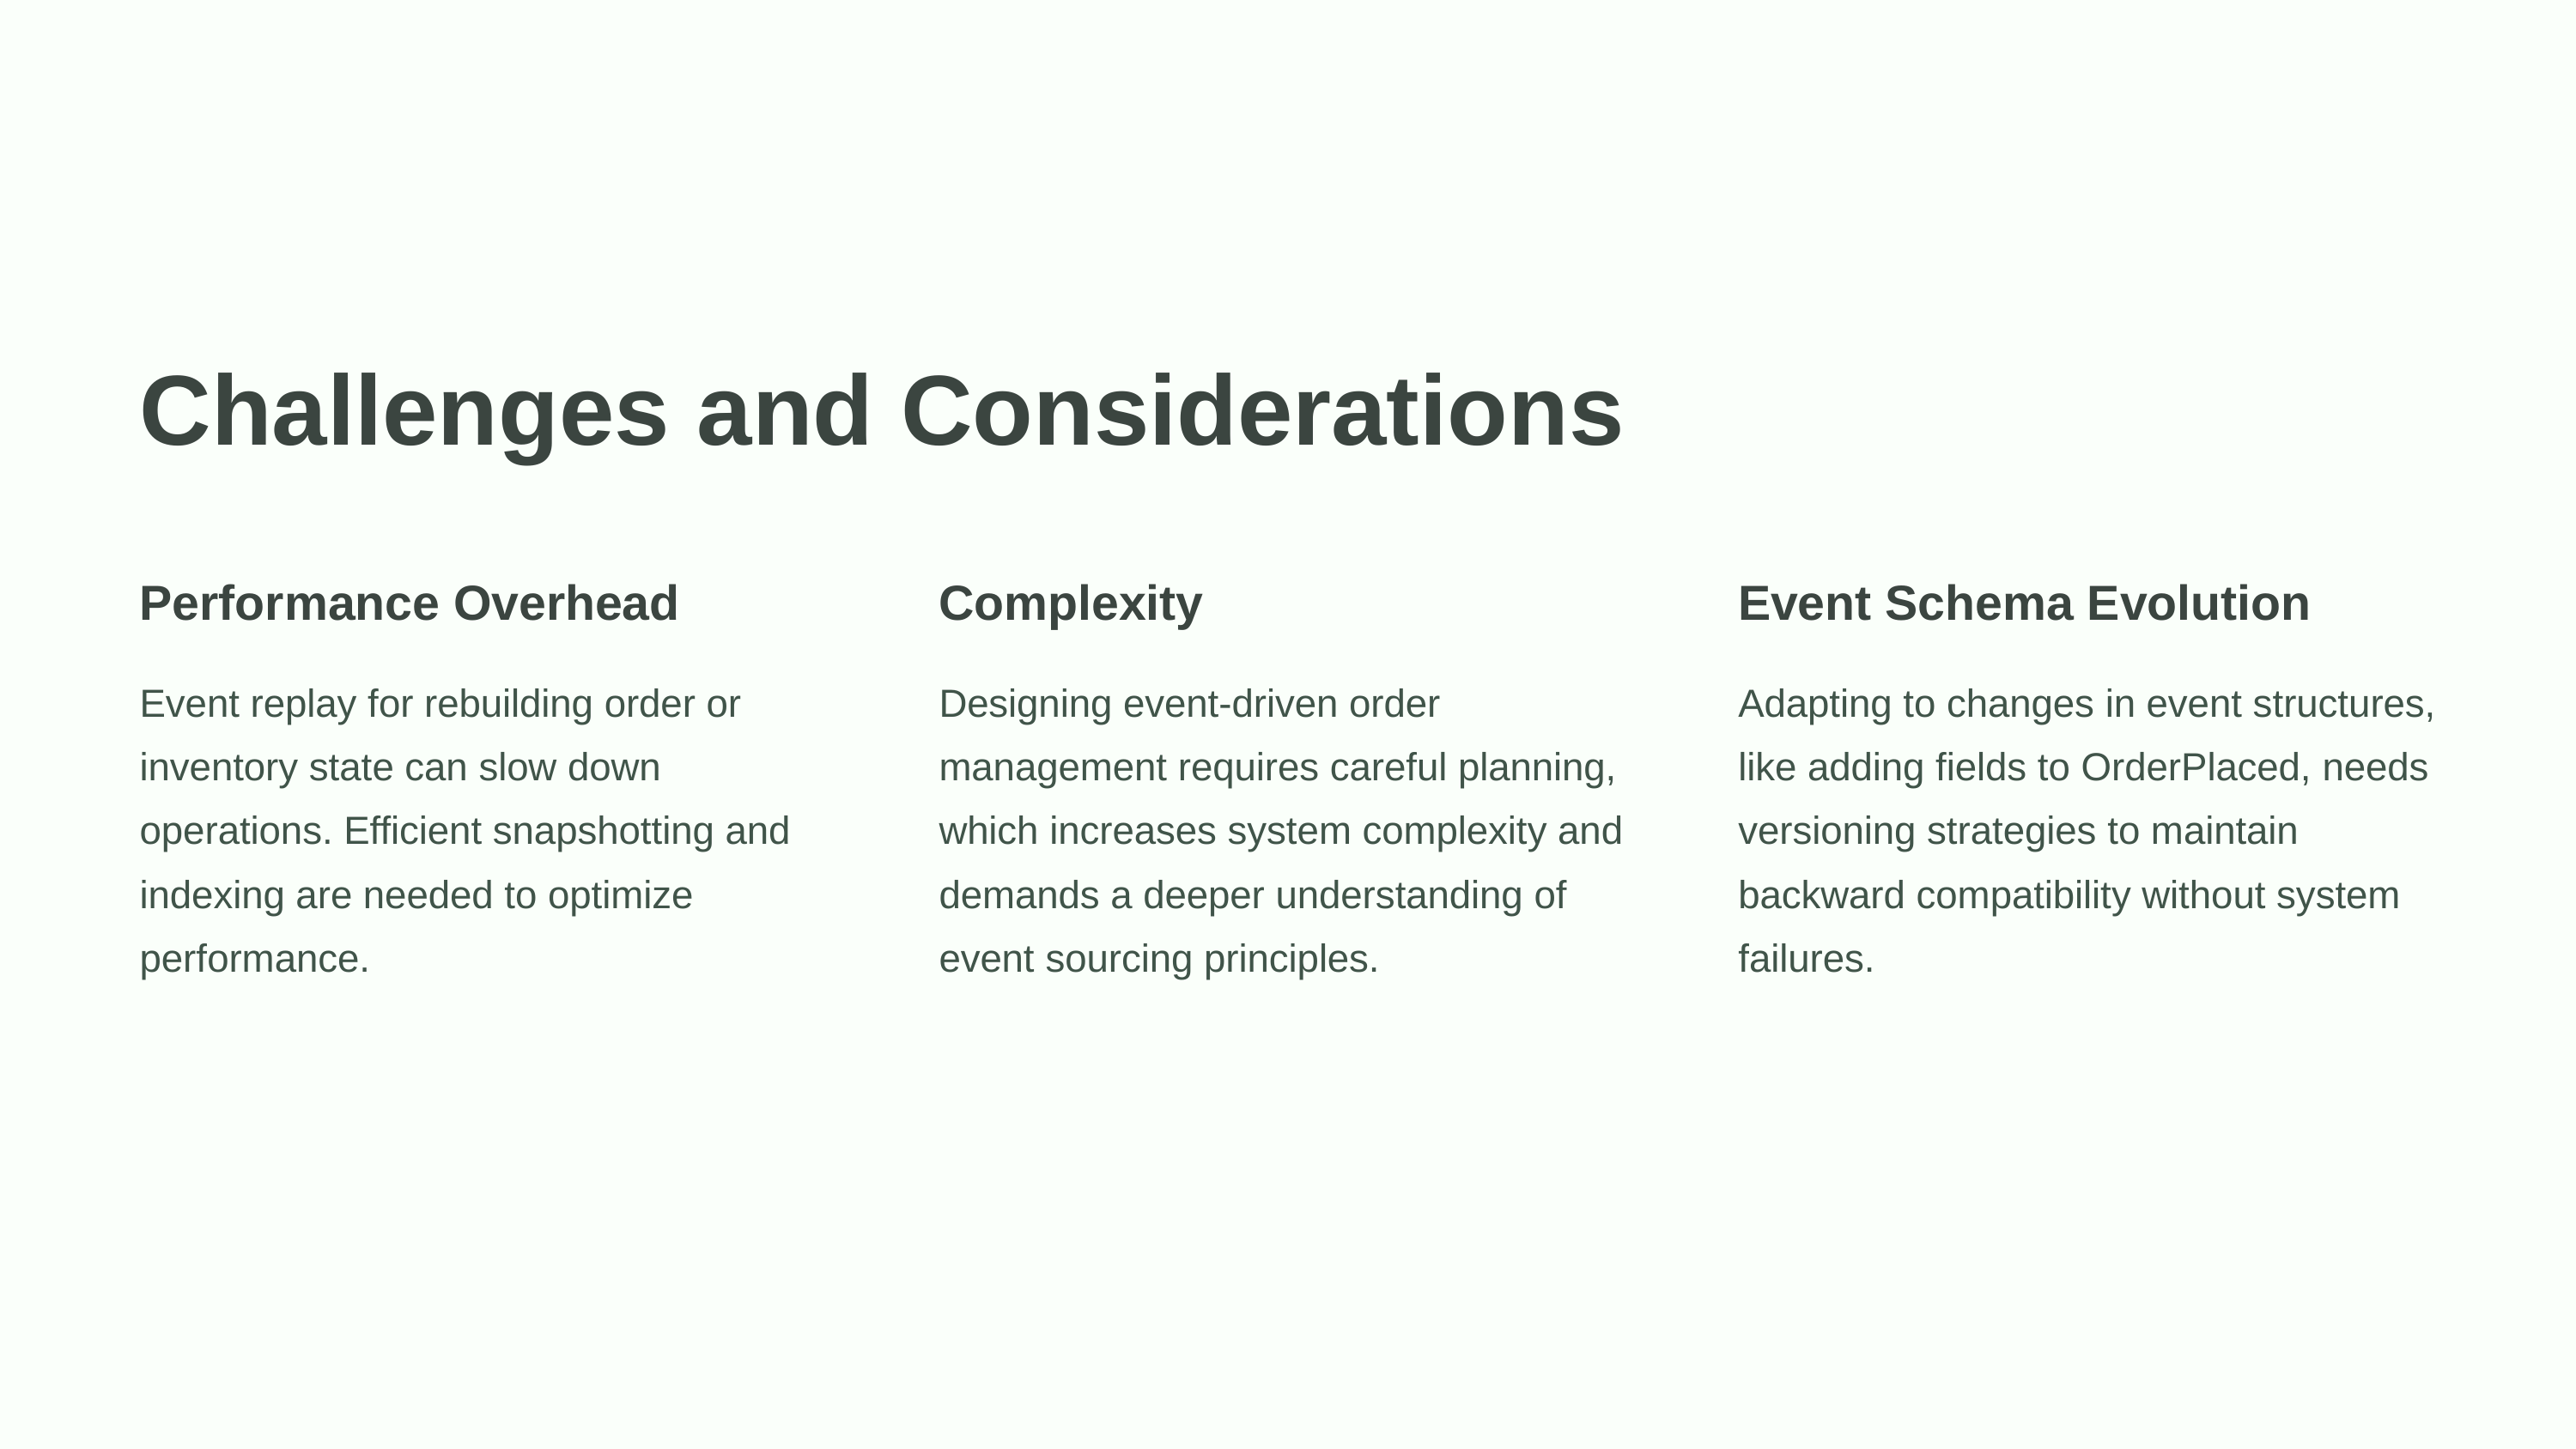

Challenges and Considerations
Performance Overhead
Complexity
Event Schema Evolution
Event replay for rebuilding order or inventory state can slow down operations. Efficient snapshotting and indexing are needed to optimize performance.
Designing event-driven order management requires careful planning, which increases system complexity and demands a deeper understanding of event sourcing principles.
Adapting to changes in event structures, like adding fields to OrderPlaced, needs versioning strategies to maintain backward compatibility without system failures.